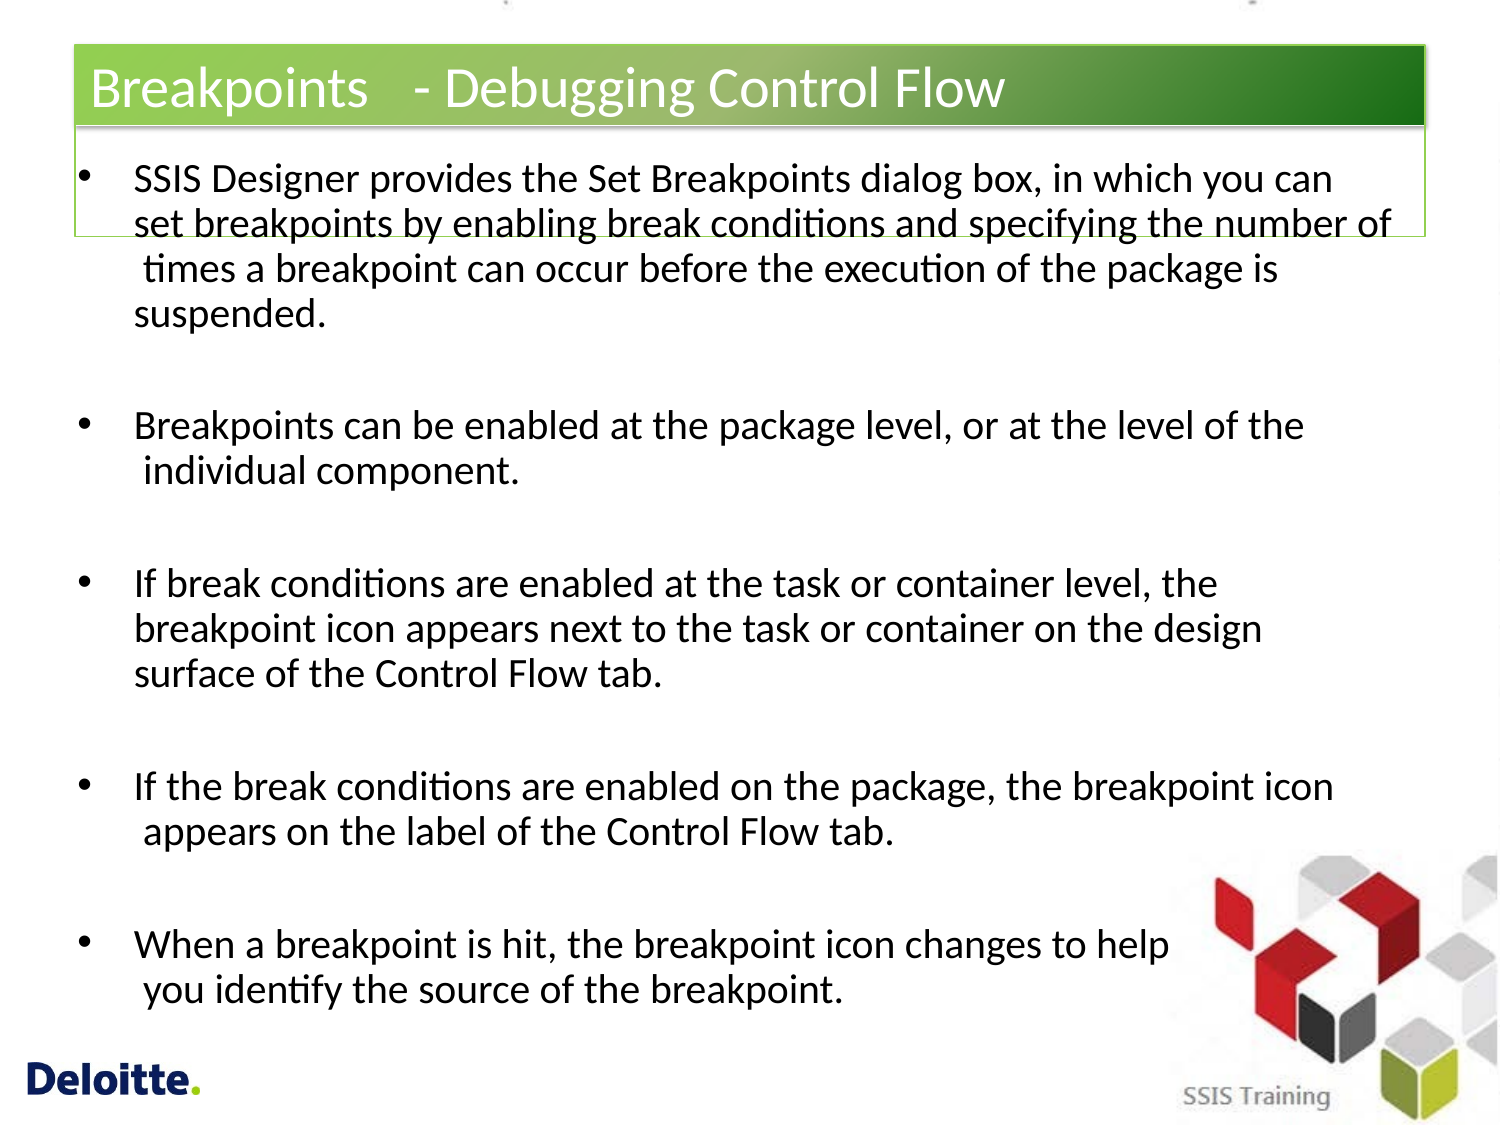

# Breakpoints	- Debugging Control Flow
SSIS Designer provides the Set Breakpoints dialog box, in which you can  set breakpoints by enabling break conditions and specifying the number of  times a breakpoint can occur before the execution of the package is  suspended.

Breakpoints can be enabled at the package level, or at the level of the  individual component.

If break conditions are enabled at the task or container level, the  breakpoint icon appears next to the task or container on the design  surface of the Control Flow tab.

If the break conditions are enabled on the package, the breakpoint icon  appears on the label of the Control Flow tab.

When a breakpoint is hit, the breakpoint icon changes to help  you identify the source of the breakpoint.